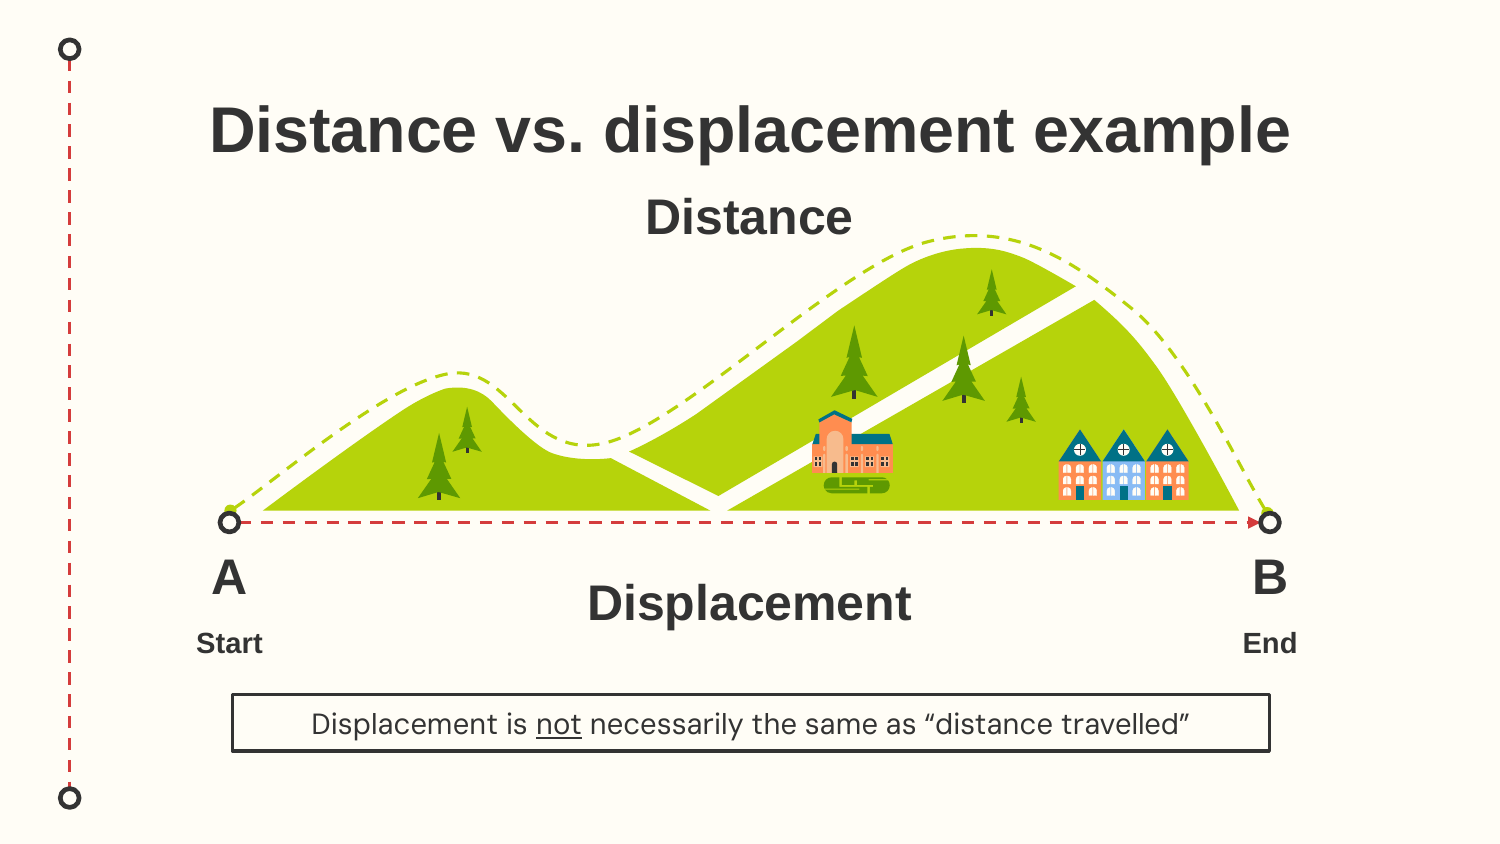

# Distance vs. displacement example
Distance

A
B
Displacement
Start
End
Displacement is not necessarily the same as “distance travelled”